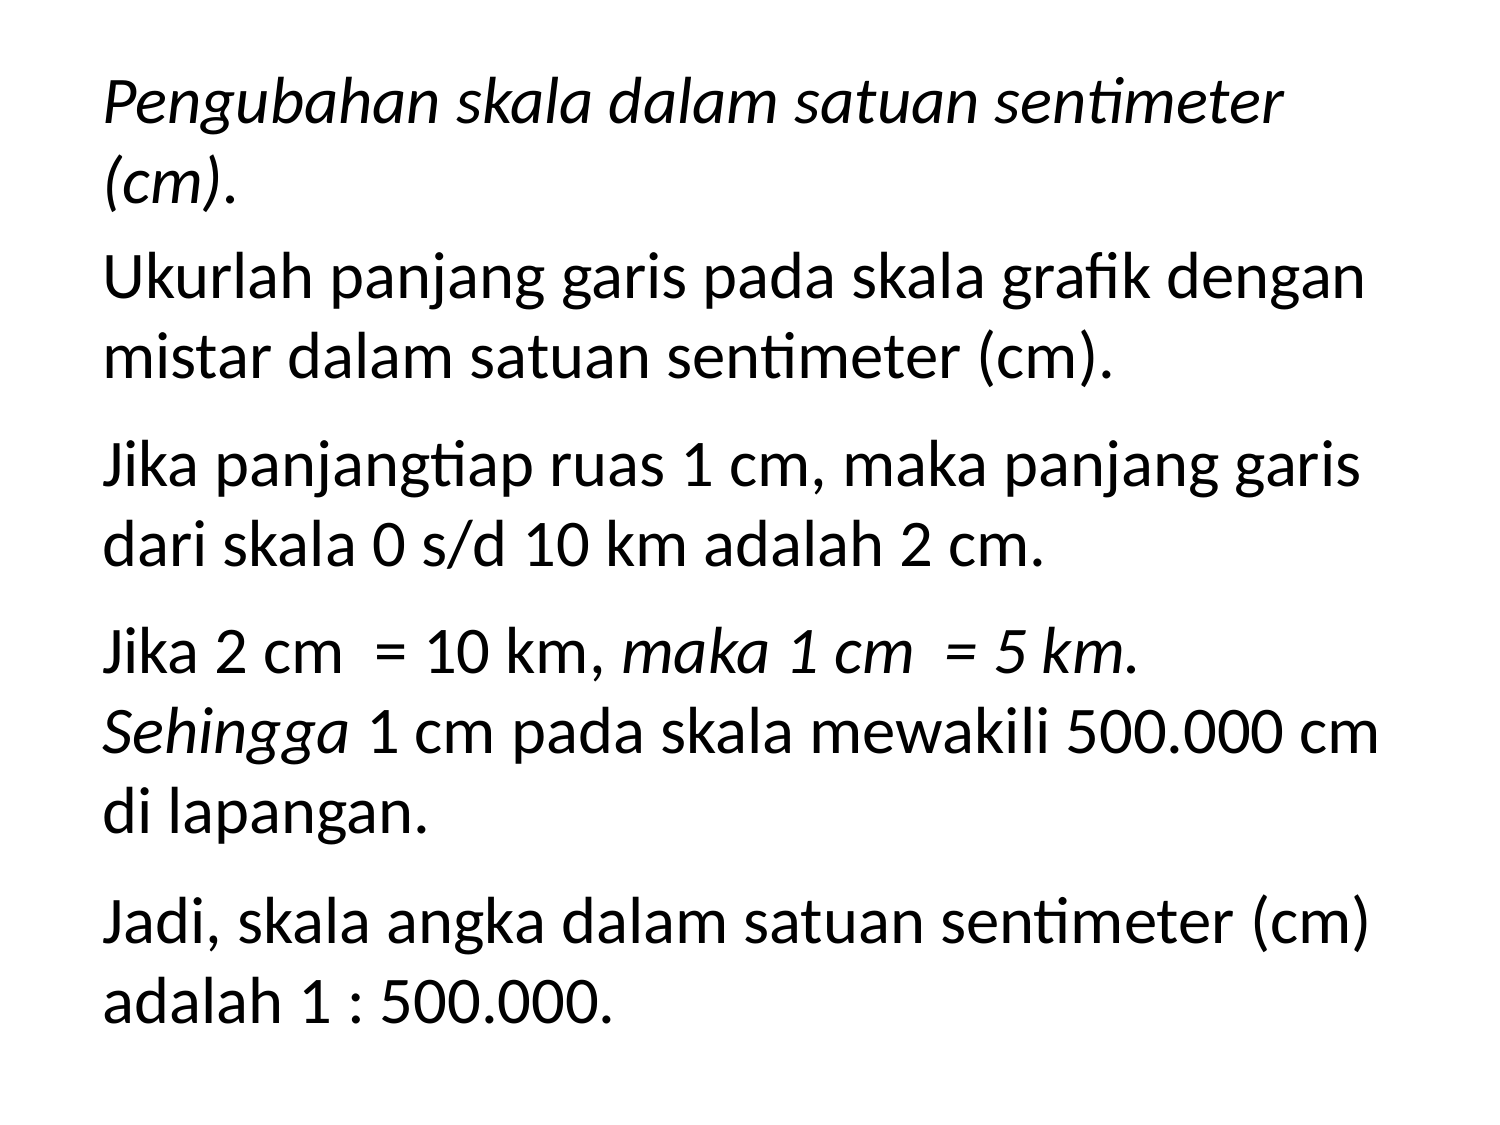

Pengubahan skala dalam satuan sentimeter (cm).
Ukurlah panjang garis pada skala grafik dengan
mistar dalam satuan sentimeter (cm).
Jika panjangtiap ruas 1 cm, maka panjang garis dari skala 0 s/d 10 km adalah 2 cm.
Jika 2 cm  = 10 km, maka 1 cm  = 5 km. Sehingga 1 cm pada skala mewakili 500.000 cm di lapangan.
Jadi, skala angka dalam satuan sentimeter (cm)
adalah 1 : 500.000.